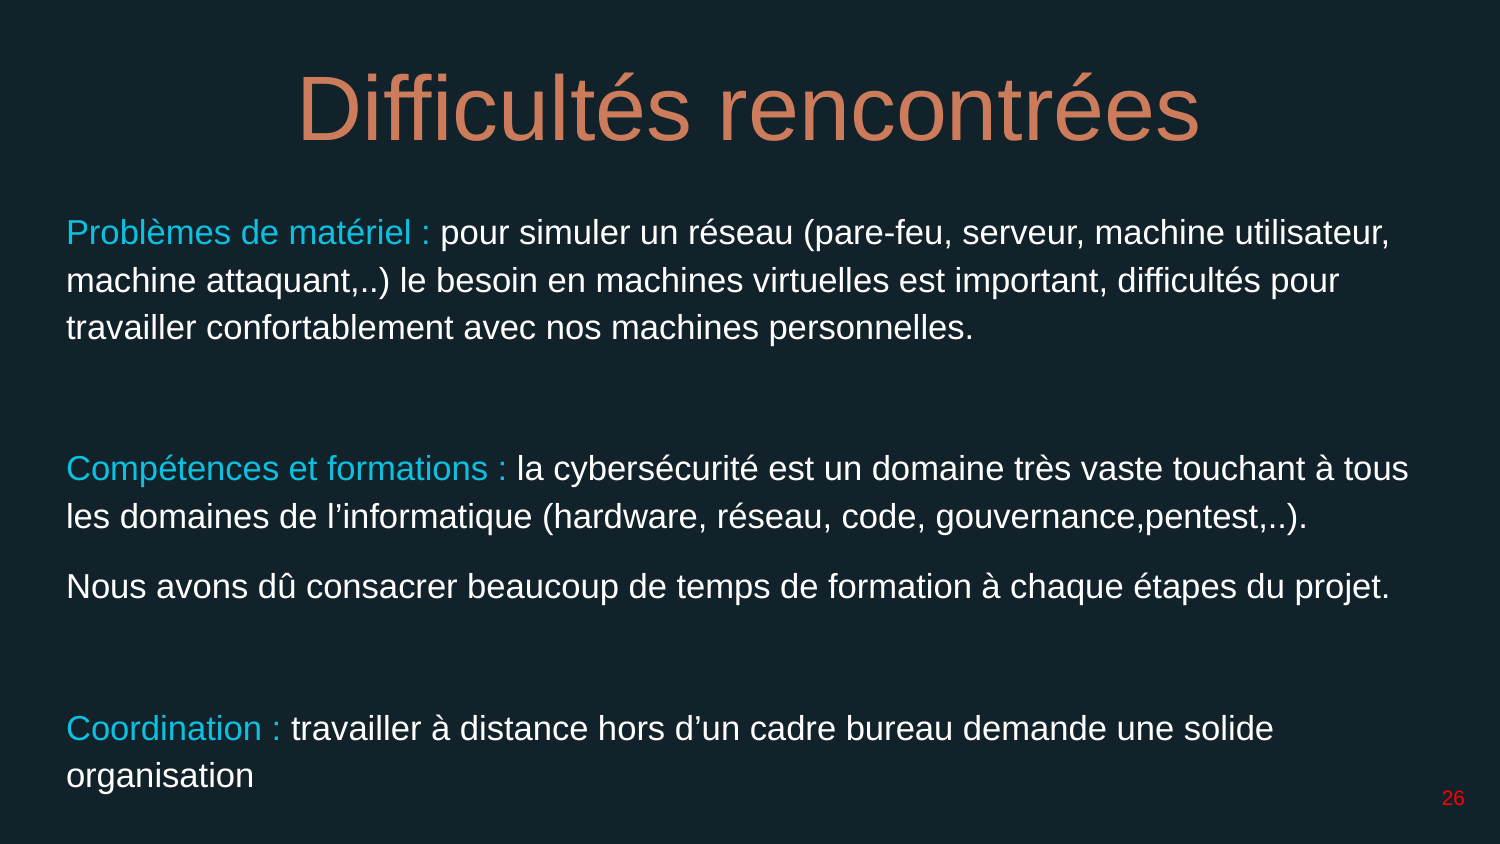

# Difficultés rencontrées
Problèmes de matériel : pour simuler un réseau (pare-feu, serveur, machine utilisateur, machine attaquant,..) le besoin en machines virtuelles est important, difficultés pour travailler confortablement avec nos machines personnelles.

Compétences et formations : la cybersécurité est un domaine très vaste touchant à tous les domaines de l’informatique (hardware, réseau, code, gouvernance,pentest,..).
Nous avons dû consacrer beaucoup de temps de formation à chaque étapes du projet.

Coordination : travailler à distance hors d’un cadre bureau demande une solide organisation

26